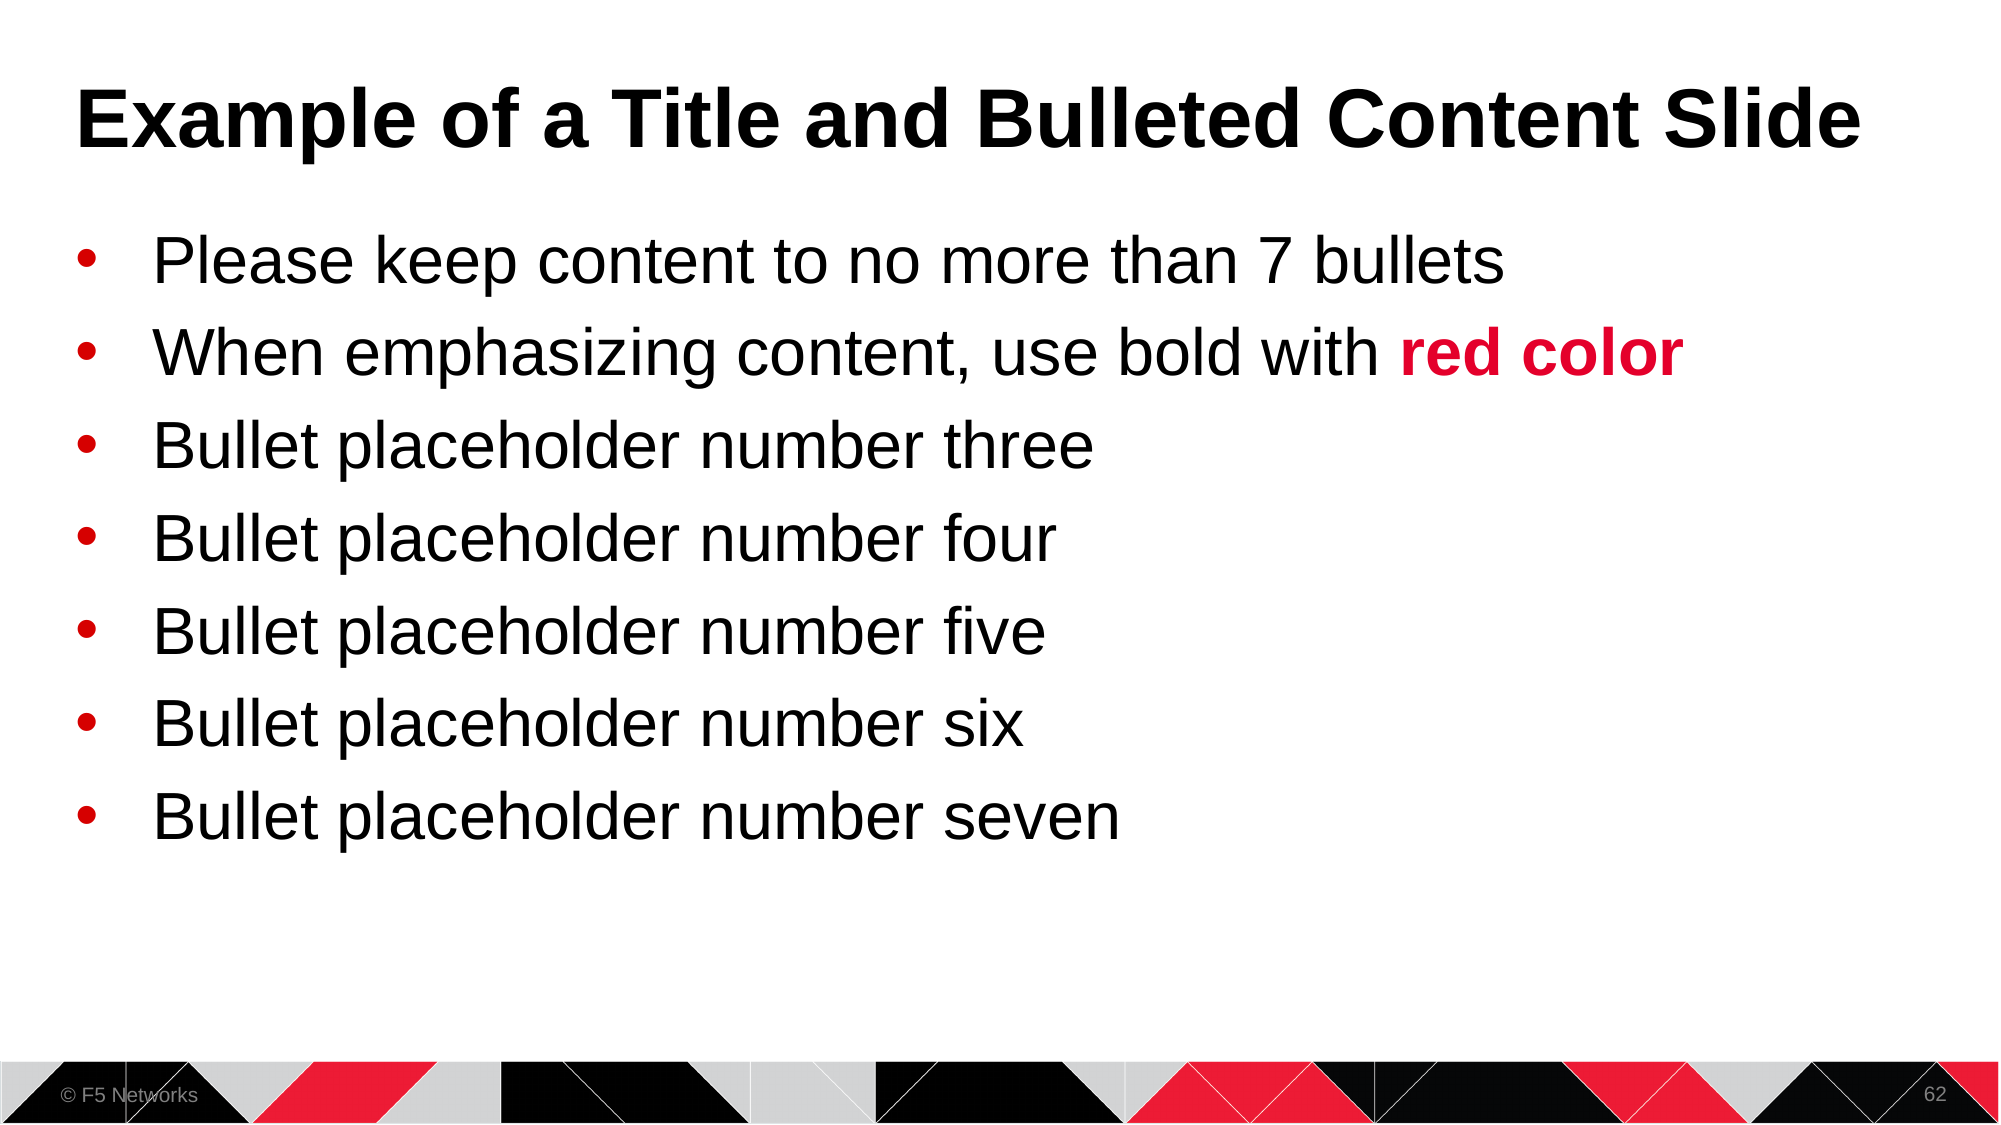

# Example of a Title and Bulleted Content Slide
Please keep content to no more than 7 bullets
When emphasizing content, use bold with red color
Bullet placeholder number three
Bullet placeholder number four
Bullet placeholder number five
Bullet placeholder number six
Bullet placeholder number seven

62
© F5 Networks